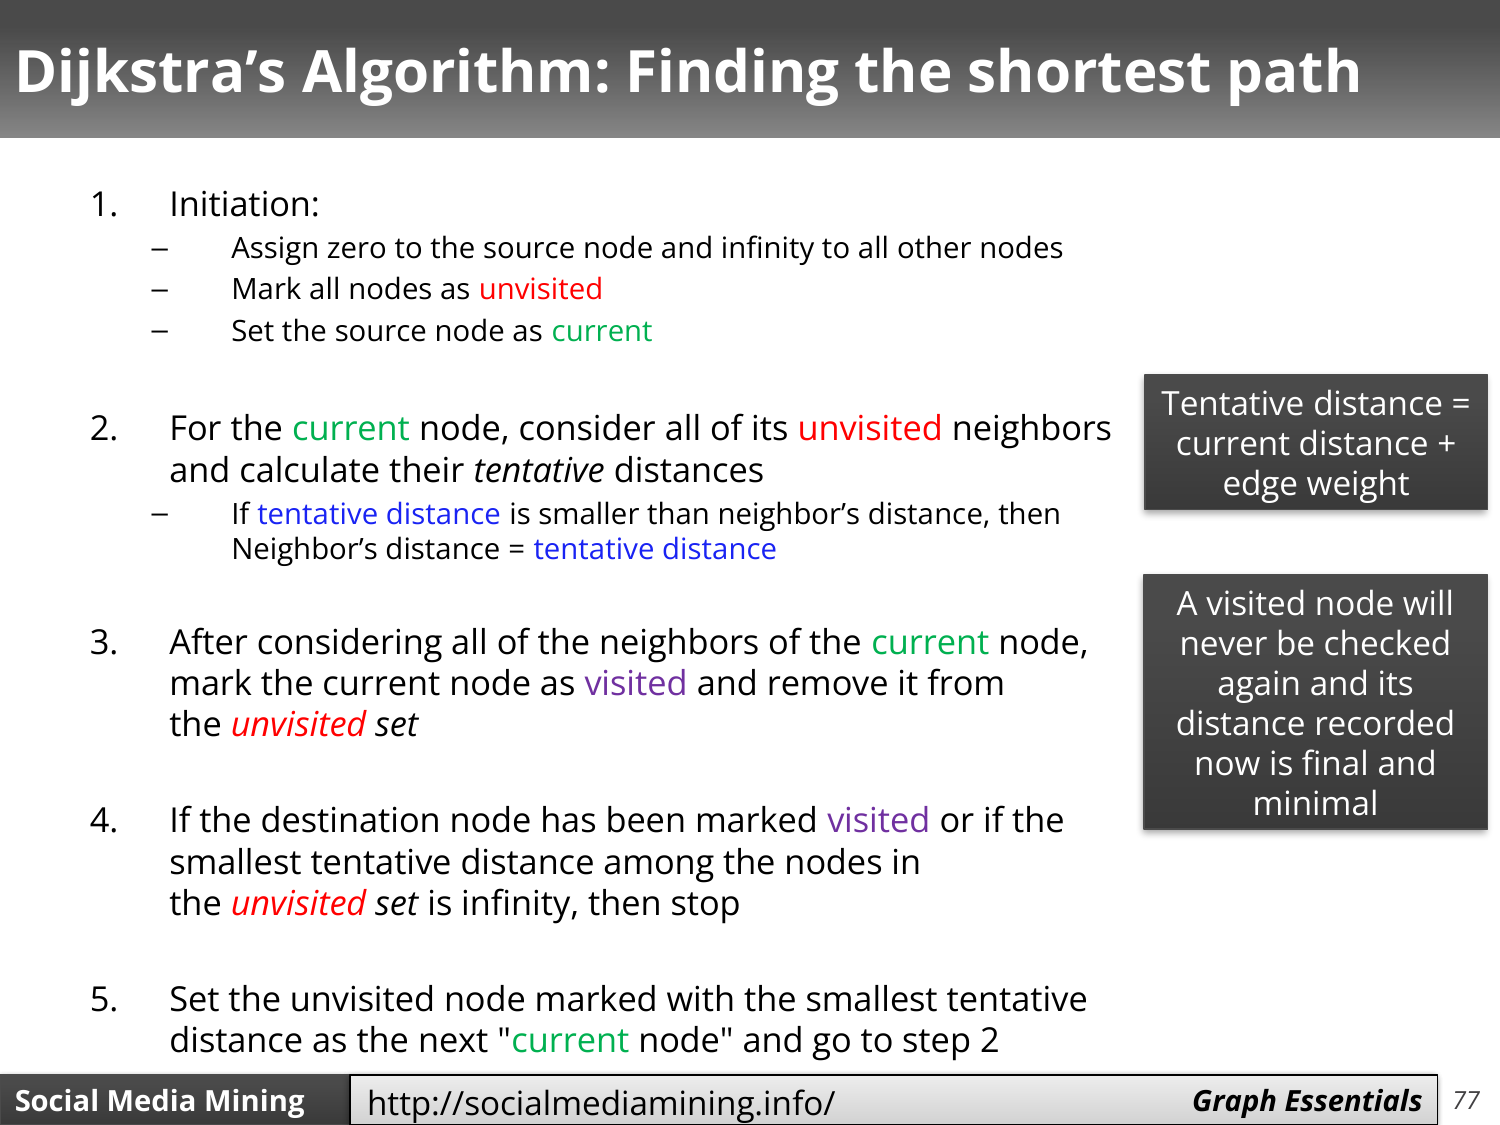

# Dijkstra’s Algorithm: Finding the shortest path
Initiation:
Assign zero to the source node and infinity to all other nodes
Mark all nodes as unvisited
Set the source node as current

For the current node, consider all of its unvisited neighbors and calculate their tentative distances
If tentative distance is smaller than neighbor’s distance, then Neighbor’s distance = tentative distance

After considering all of the neighbors of the current node, mark the current node as visited and remove it from the unvisited set

If the destination node has been marked visited or if the smallest tentative distance among the nodes in the unvisited set is infinity, then stop

Set the unvisited node marked with the smallest tentative distance as the next "current node" and go to step 2
Tentative distance = current distance + edge weight
A visited node will never be checked again and its distance recorded now is final and minimal